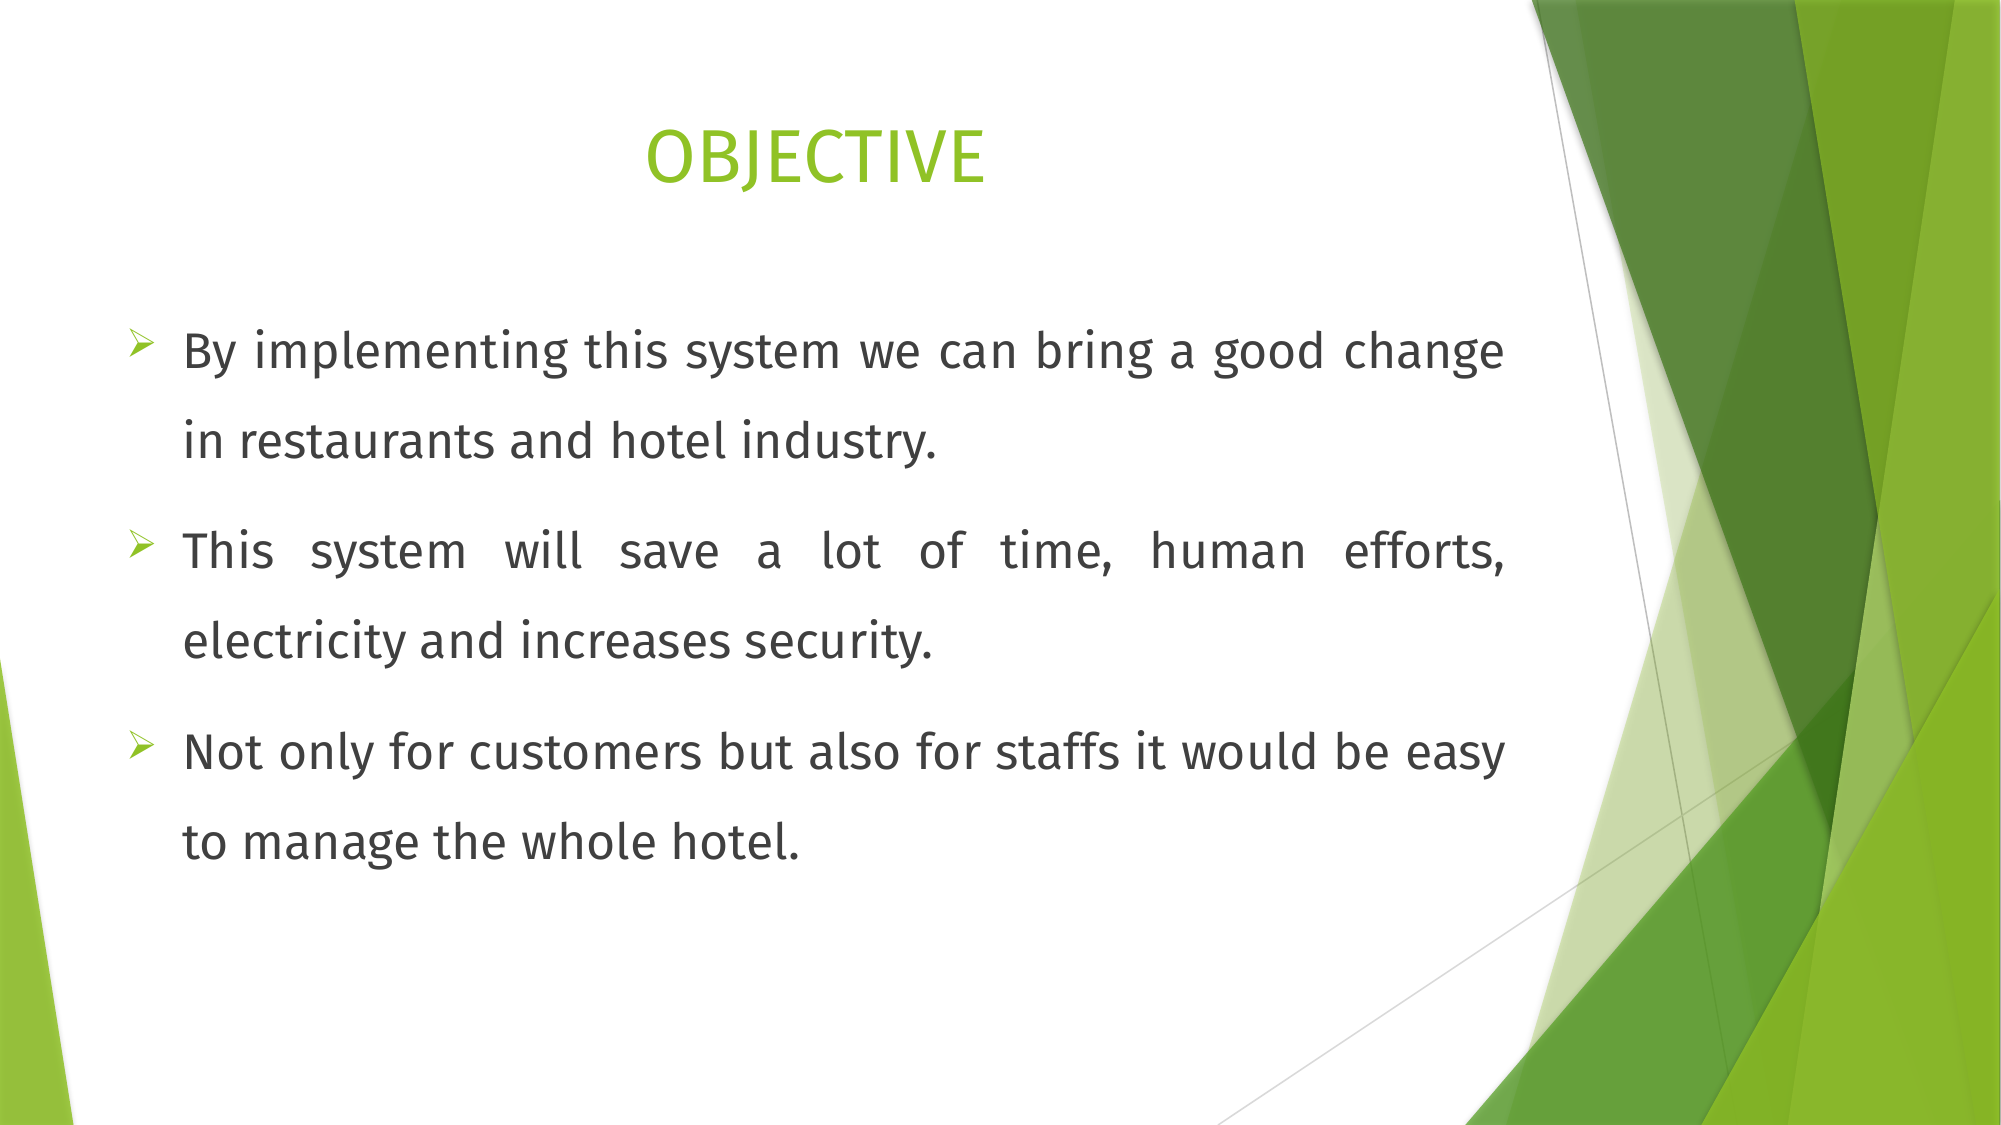

# OBJECTIVE
By implementing this system we can bring a good change in restaurants and hotel industry.
This system will save a lot of time, human efforts, electricity and increases security.
Not only for customers but also for staffs it would be easy to manage the whole hotel.